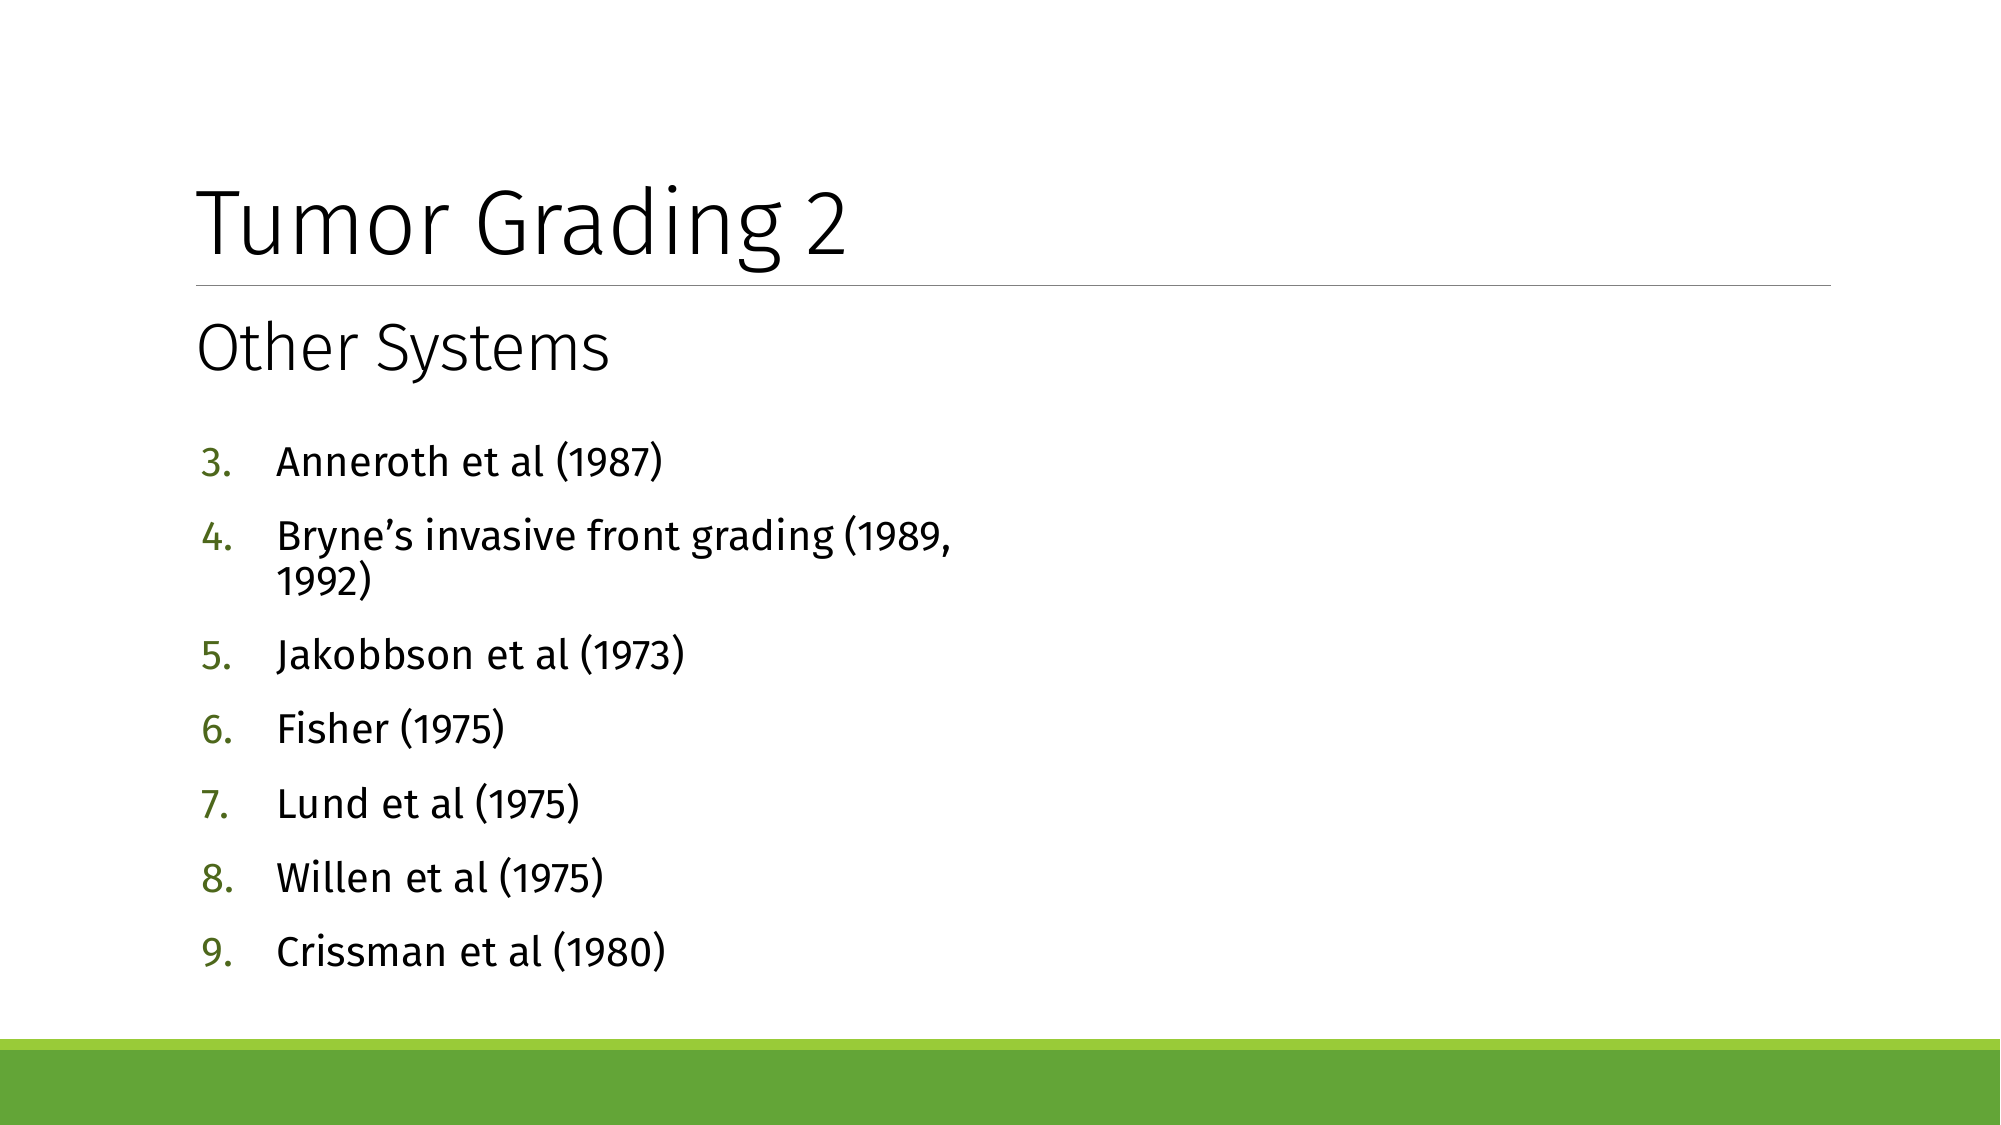

# Tumor Grading 2 Other Systems
Anneroth et al (1987)
Bryne’s invasive front grading (1989, 1992)
Jakobbson et al (1973)
Fisher (1975)
Lund et al (1975)
Willen et al (1975)
Crissman et al (1980)